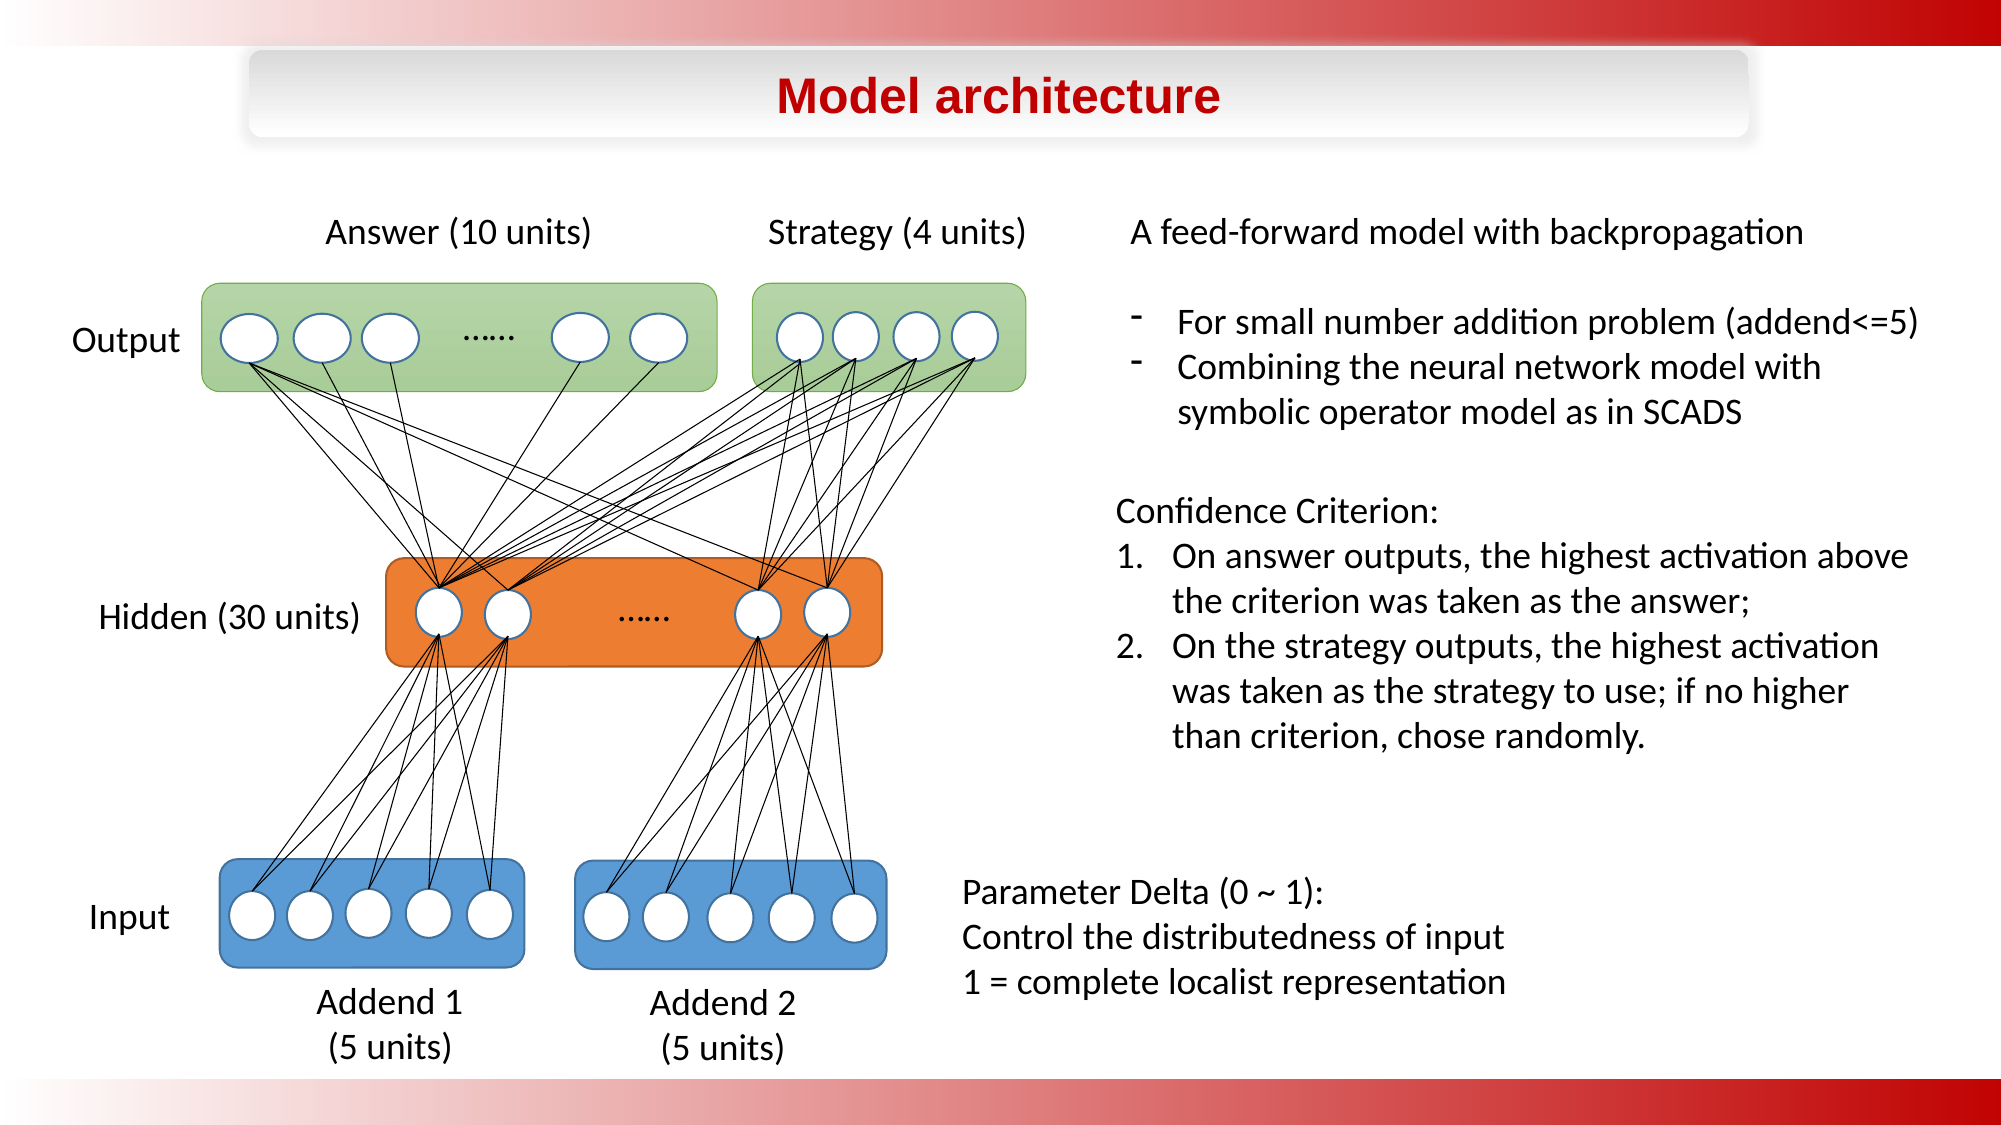

Model architecture
Strategy (4 units)
A feed-forward model with backpropagation

For small number addition problem (addend<=5)
Combining the neural network model with symbolic operator model as in SCADS
Answer (10 units)

……

Output
Confidence Criterion:
On answer outputs, the highest activation above the criterion was taken as the answer;
On the strategy outputs, the highest activation was taken as the strategy to use; if no higher than criterion, chose randomly.

……
Hidden (30 units)

Parameter Delta (0 ~ 1):
Control the distributedness of input
1 = complete localist representation

Input
Addend 1
(5 units)
Addend 2
(5 units)